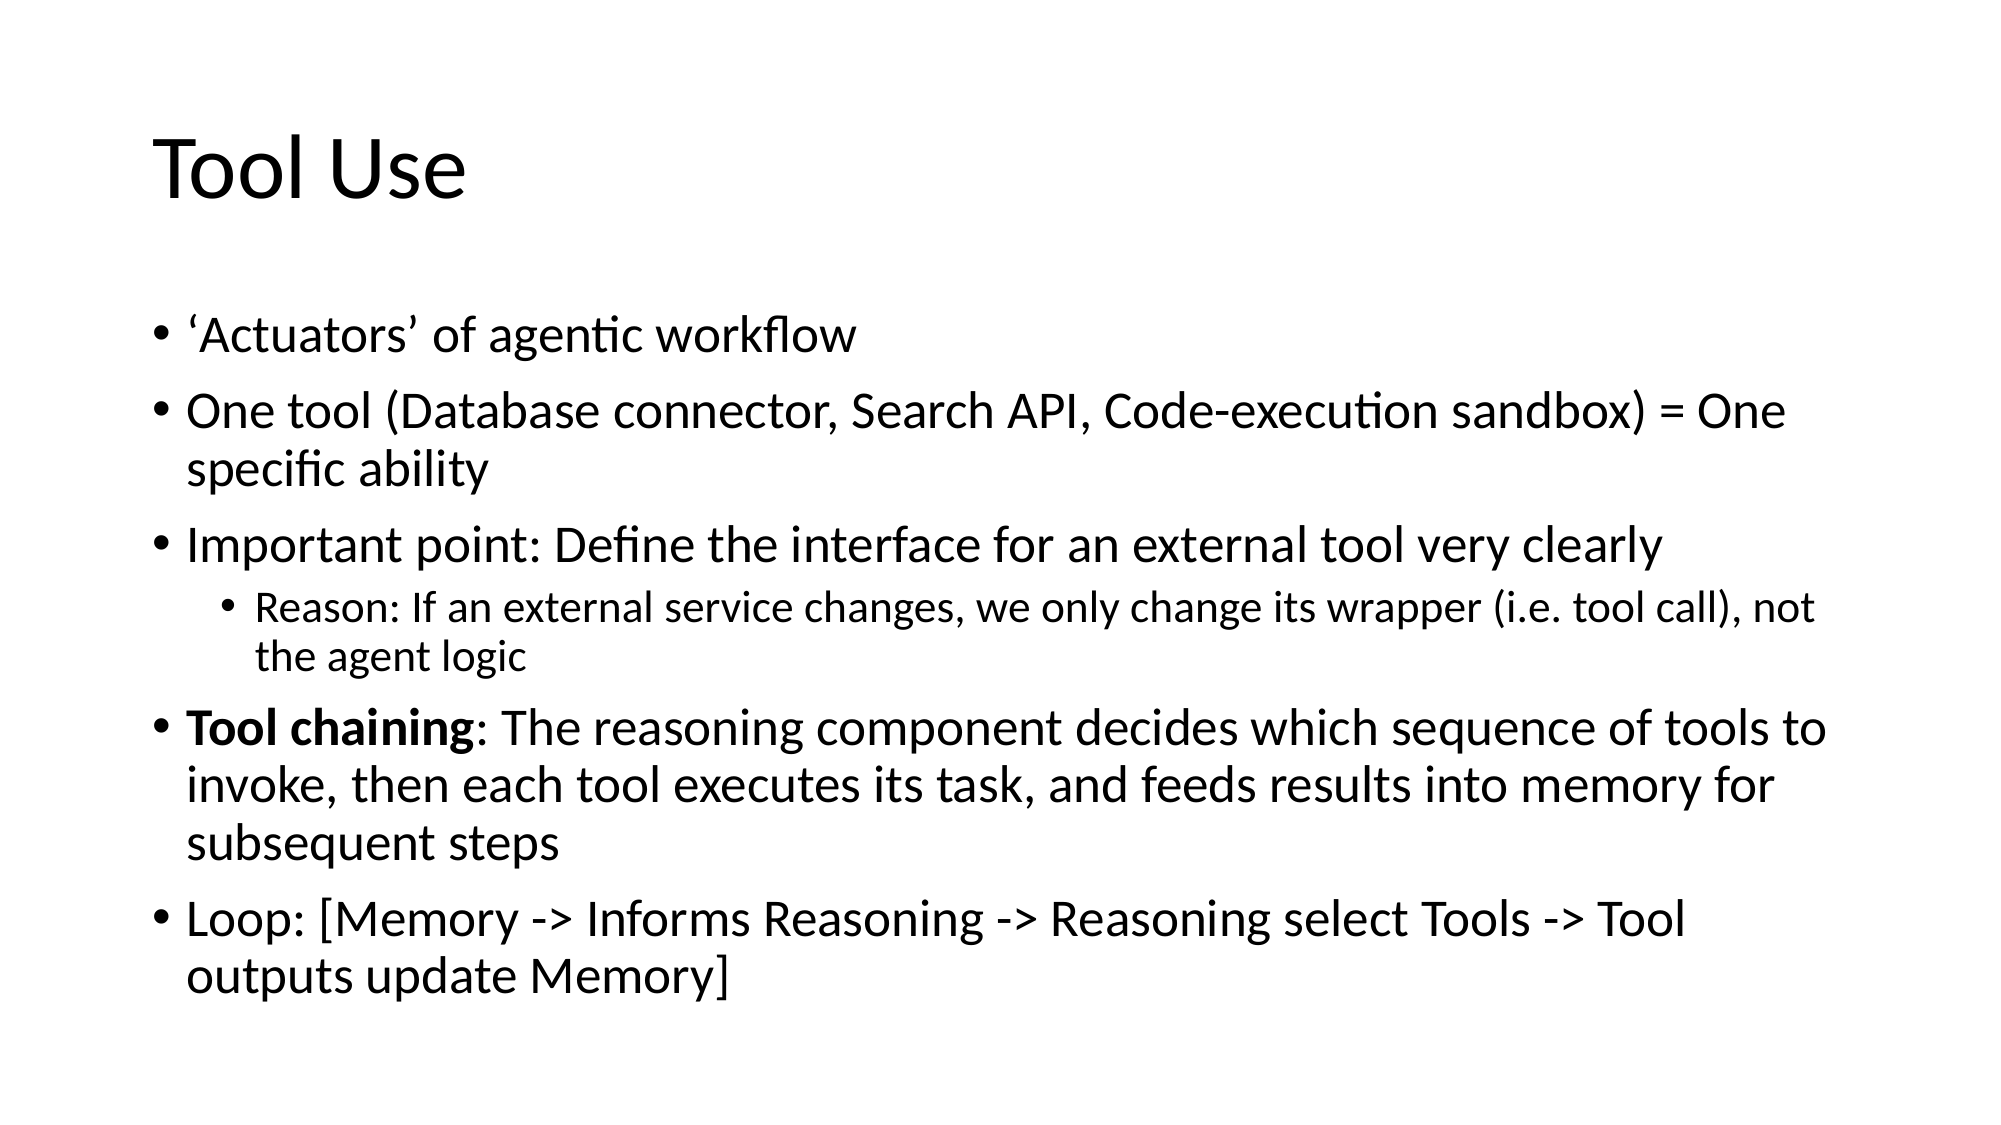

# Tool Use
‘Actuators’ of agentic workflow
One tool (Database connector, Search API, Code-execution sandbox) = One specific ability
Important point: Define the interface for an external tool very clearly
Reason: If an external service changes, we only change its wrapper (i.e. tool call), not the agent logic
Tool chaining: The reasoning component decides which sequence of tools to invoke, then each tool executes its task, and feeds results into memory for subsequent steps
Loop: [Memory -> Informs Reasoning -> Reasoning select Tools -> Tool outputs update Memory]